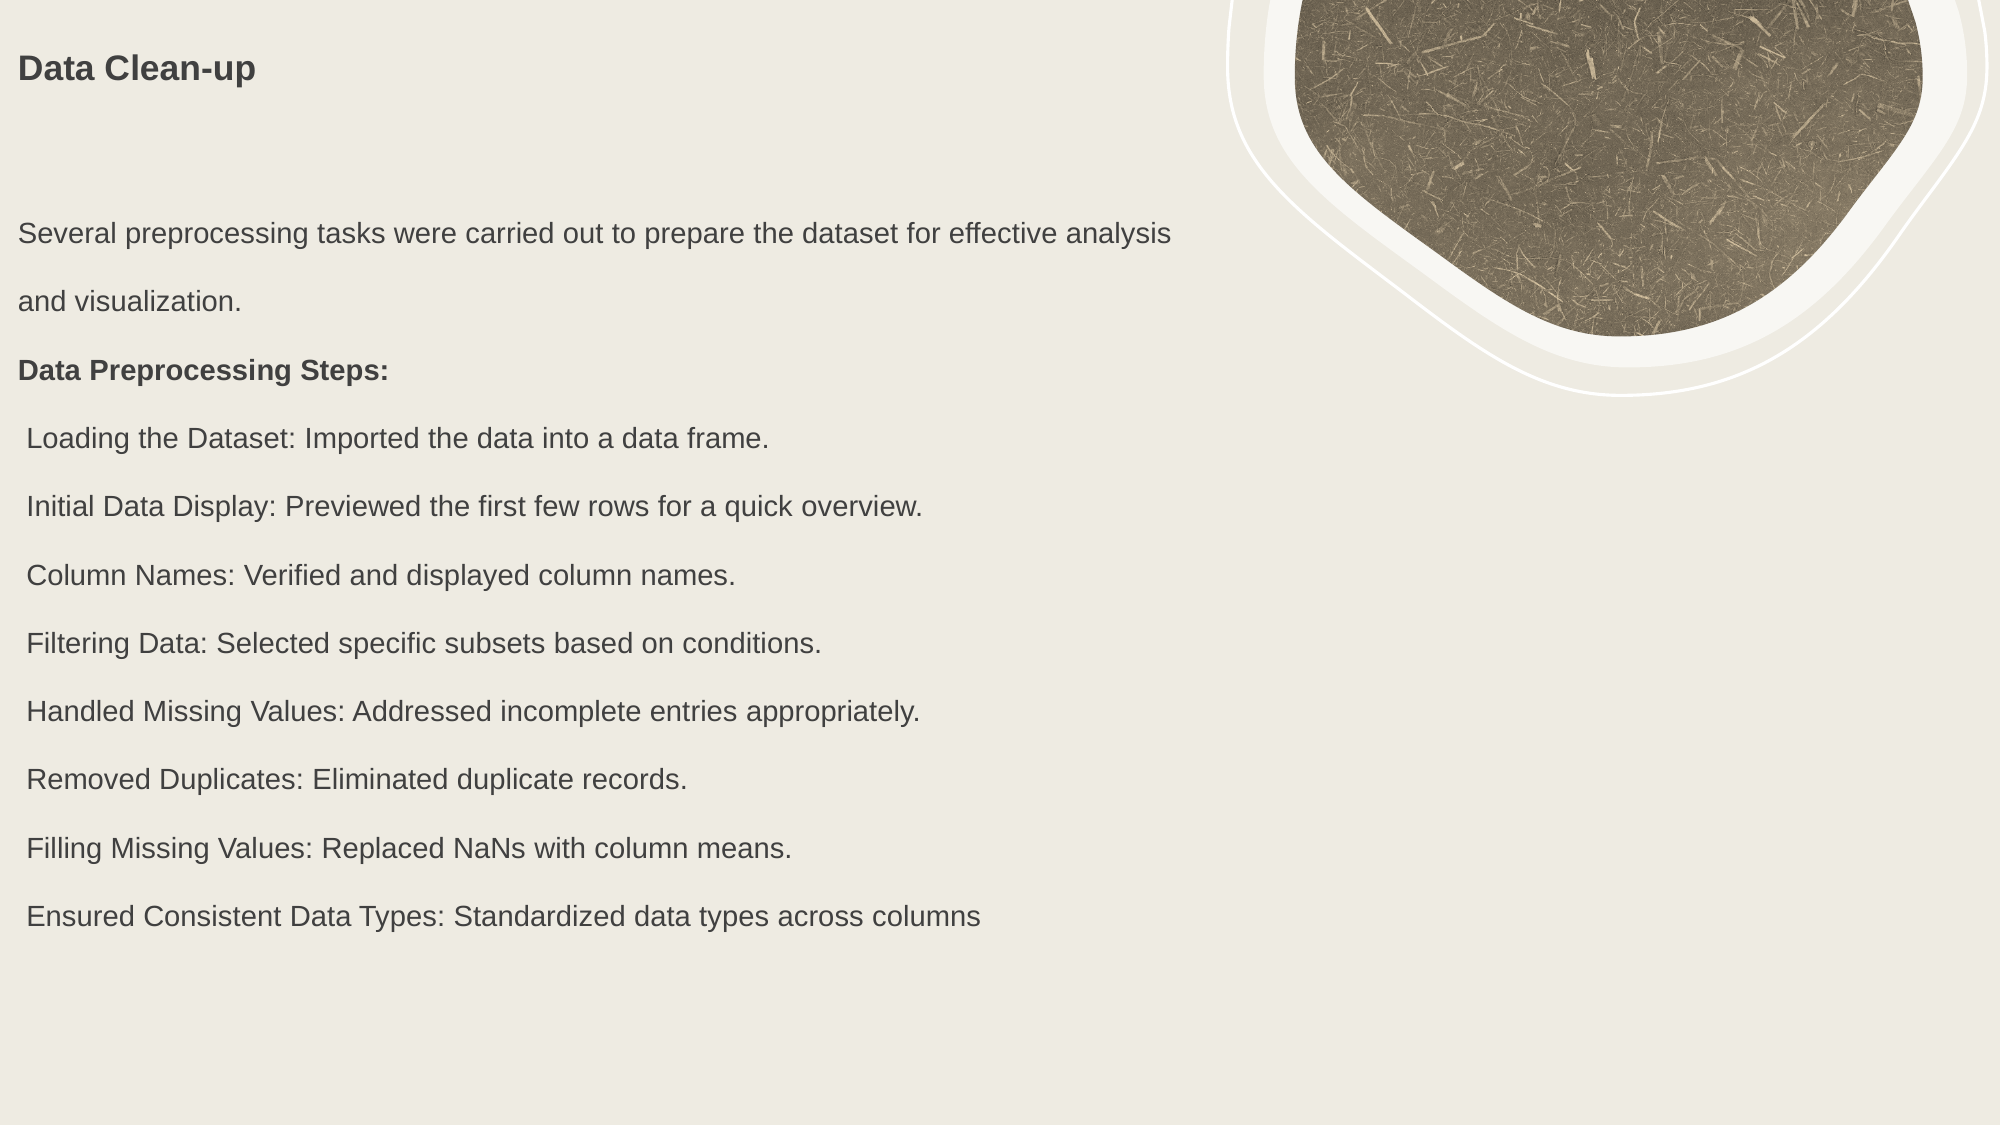

# Data Clean-up
Several preprocessing tasks were carried out to prepare the dataset for effective analysis
and visualization.
Data Preprocessing Steps:
 Loading the Dataset: Imported the data into a data frame.
 Initial Data Display: Previewed the first few rows for a quick overview.
 Column Names: Verified and displayed column names.
 Filtering Data: Selected specific subsets based on conditions.
 Handled Missing Values: Addressed incomplete entries appropriately.
 Removed Duplicates: Eliminated duplicate records.
 Filling Missing Values: Replaced NaNs with column means.
 Ensured Consistent Data Types: Standardized data types across columns